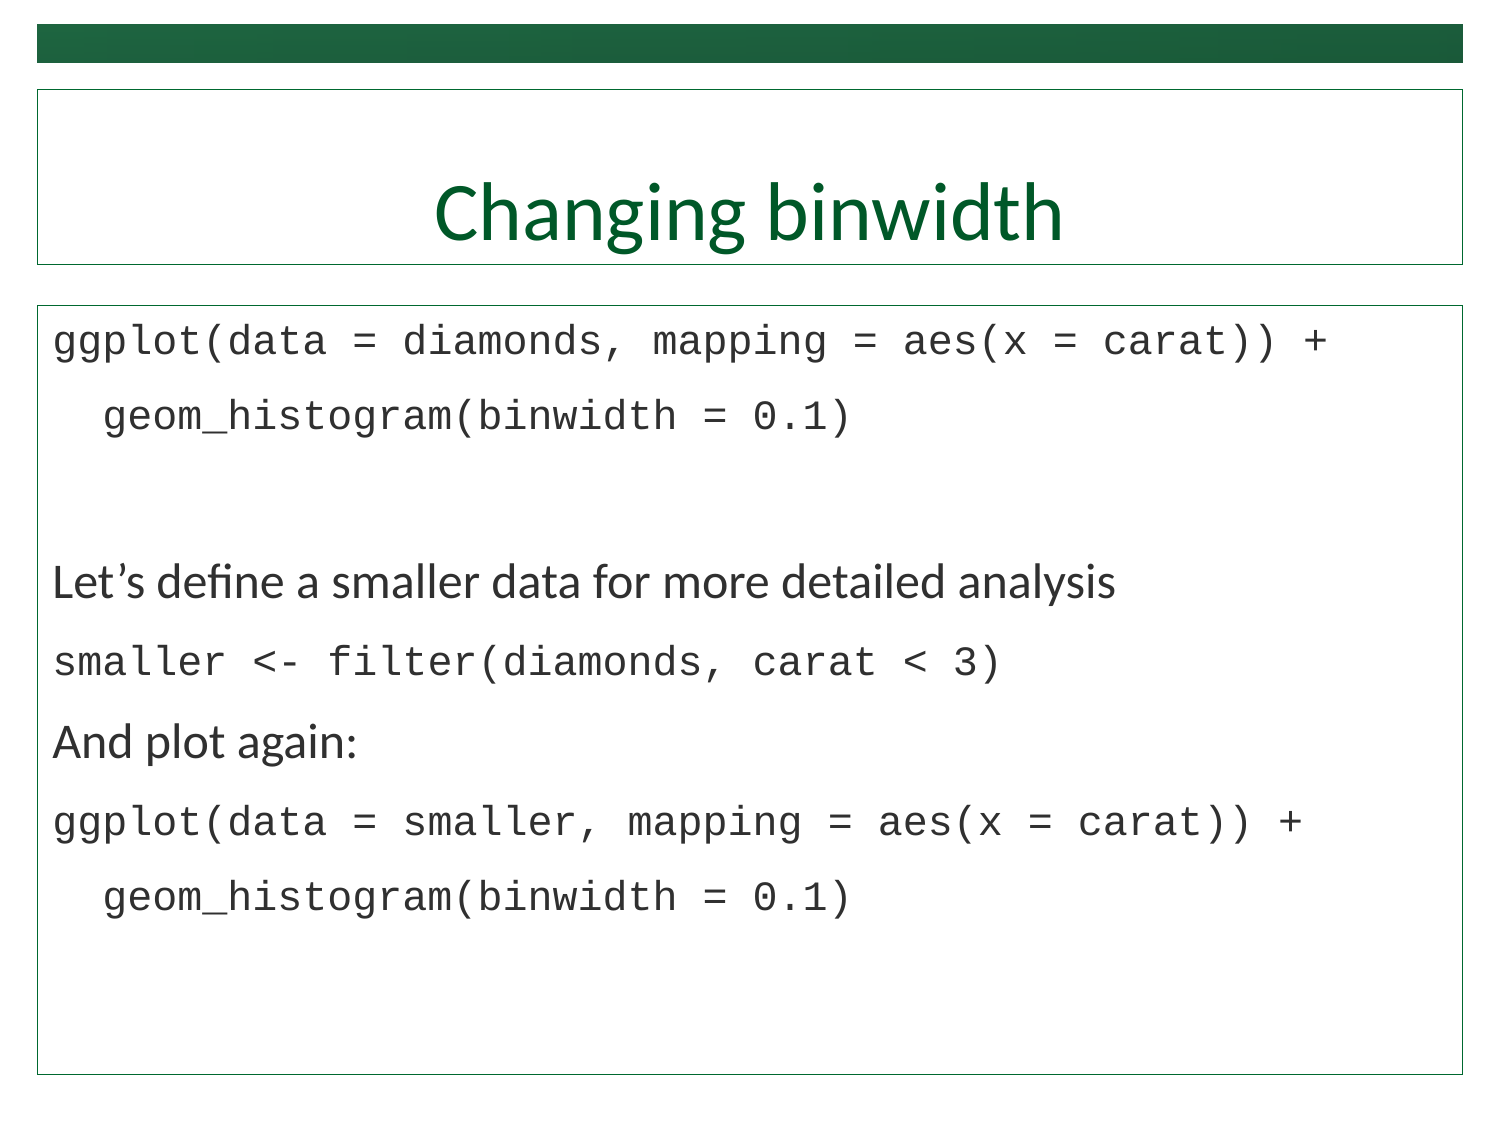

# Changing binwidth
ggplot(data = diamonds, mapping = aes(x = carat)) +
  geom_histogram(binwidth = 0.1)

Let’s define a smaller data for more detailed analysis
smaller <- filter(diamonds, carat < 3)
And plot again:
ggplot(data = smaller, mapping = aes(x = carat)) +
  geom_histogram(binwidth = 0.1)